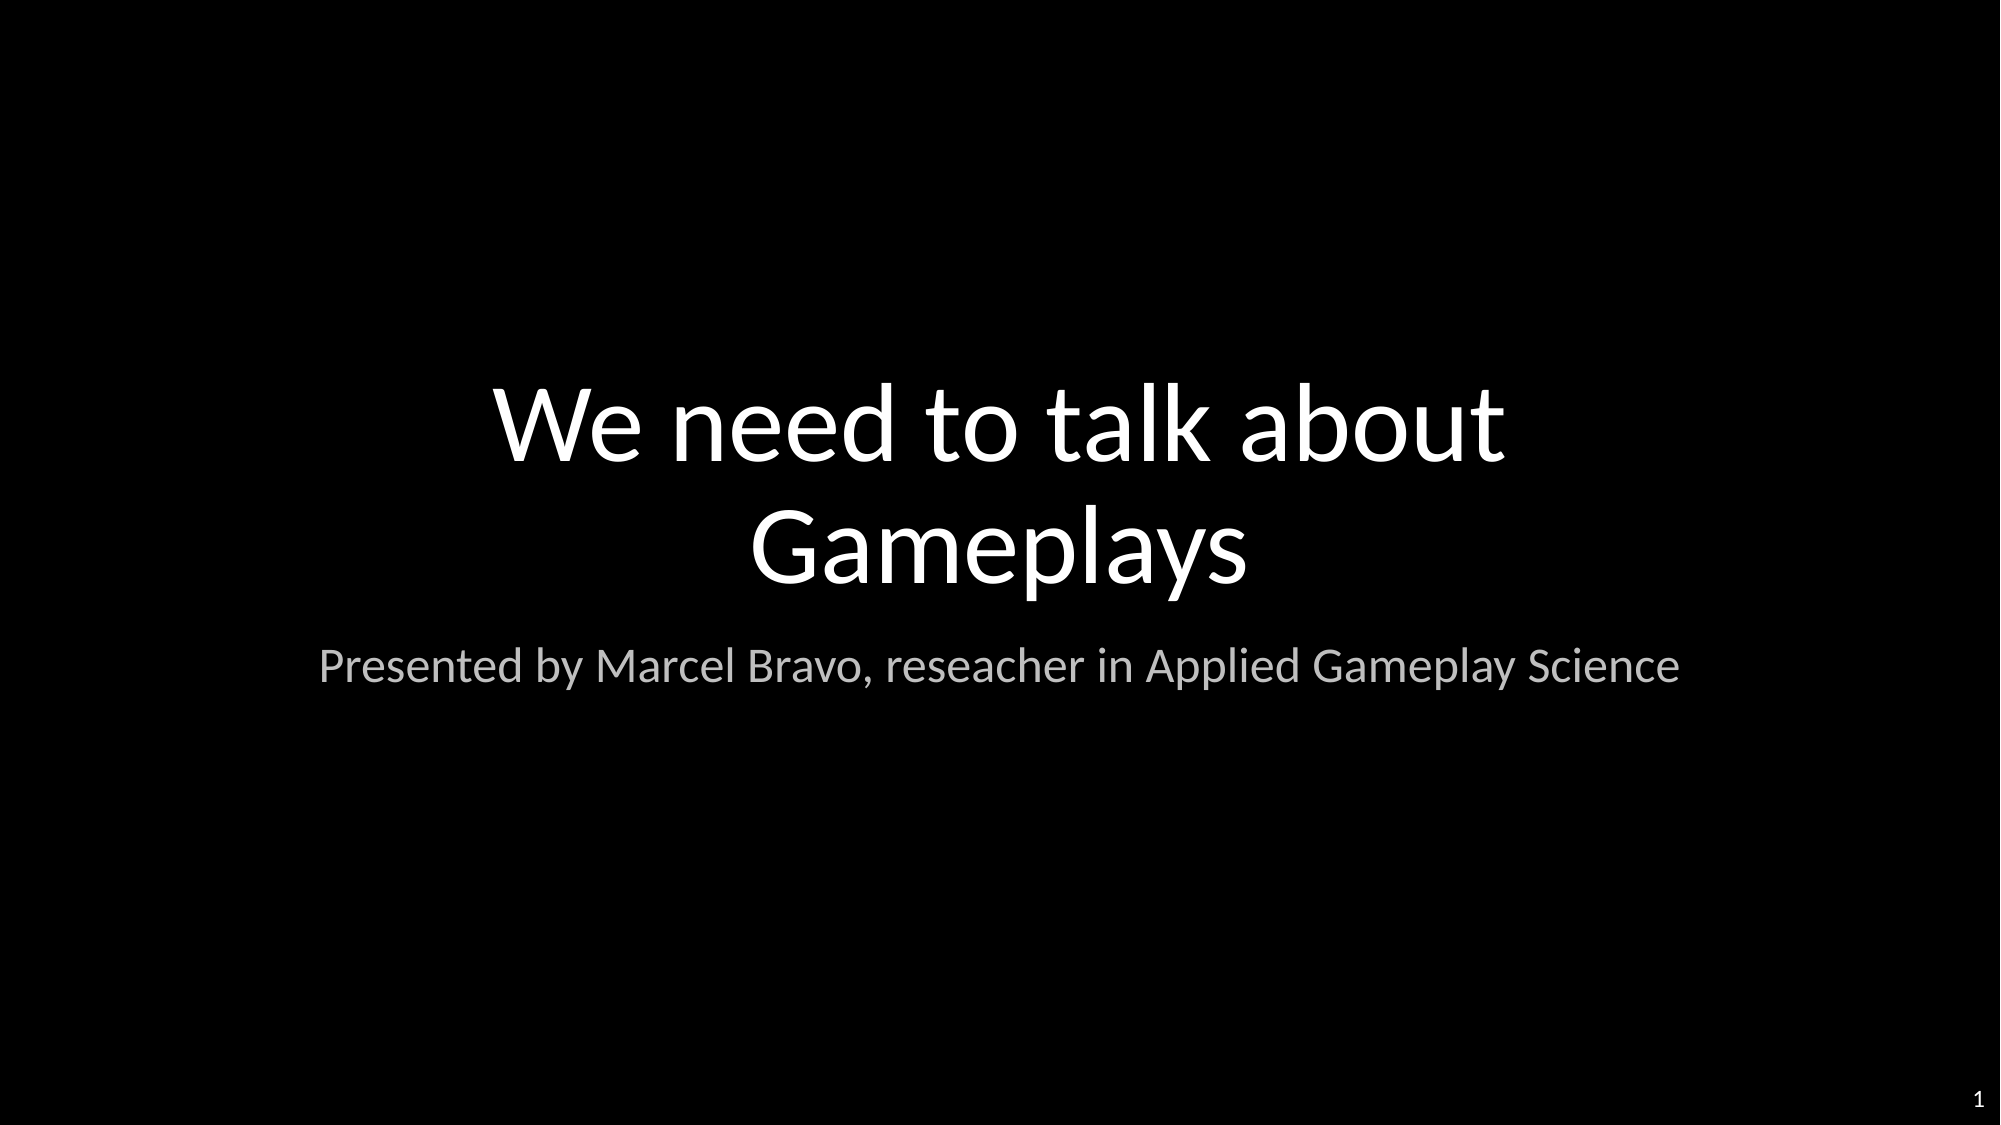

# We need to talk about Gameplays
Presented by Marcel Bravo, reseacher in Applied Gameplay Science